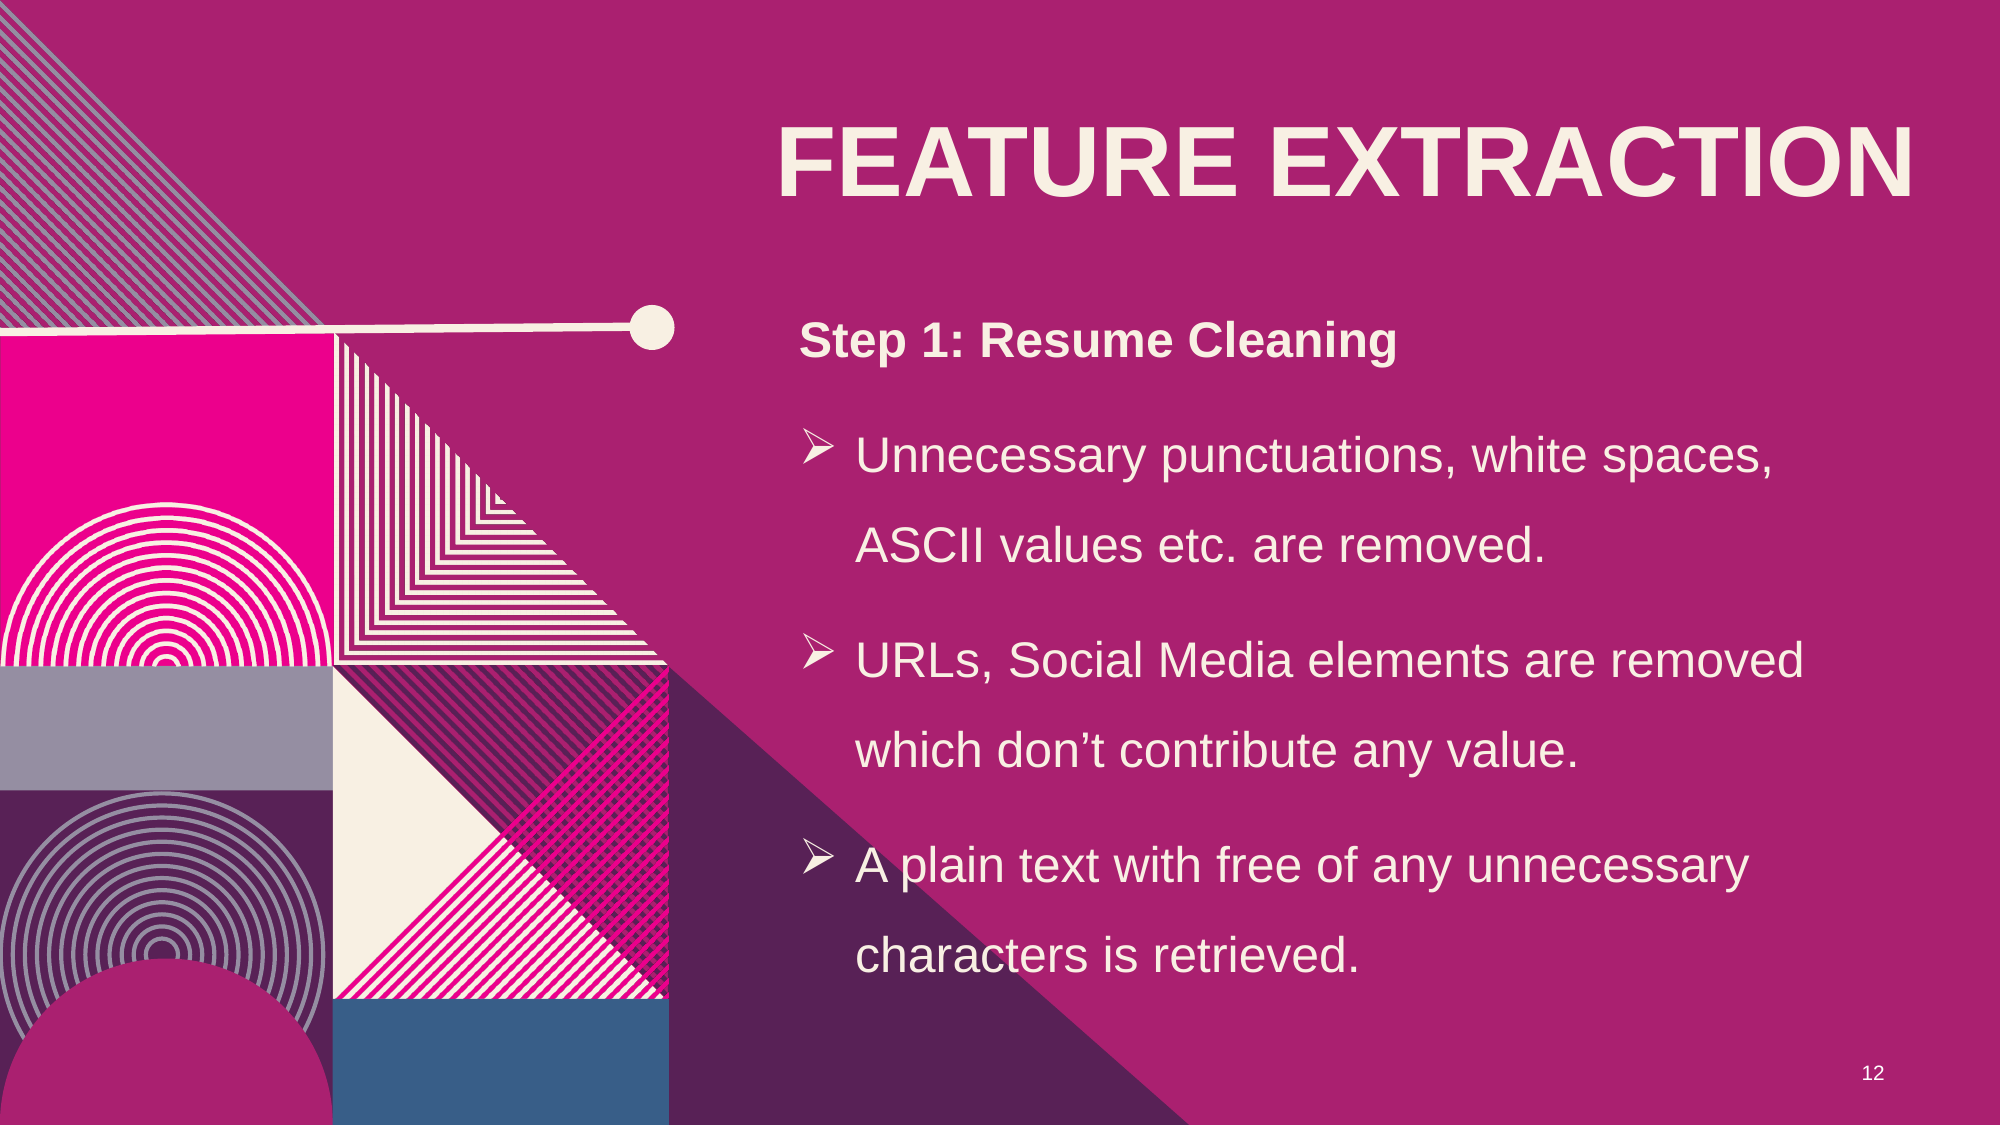

# Feature EXTRACTION
Step 1: Resume Cleaning
Unnecessary punctuations, white spaces, ASCII values etc. are removed.
URLs, Social Media elements are removed which don’t contribute any value.
A plain text with free of any unnecessary characters is retrieved.
12